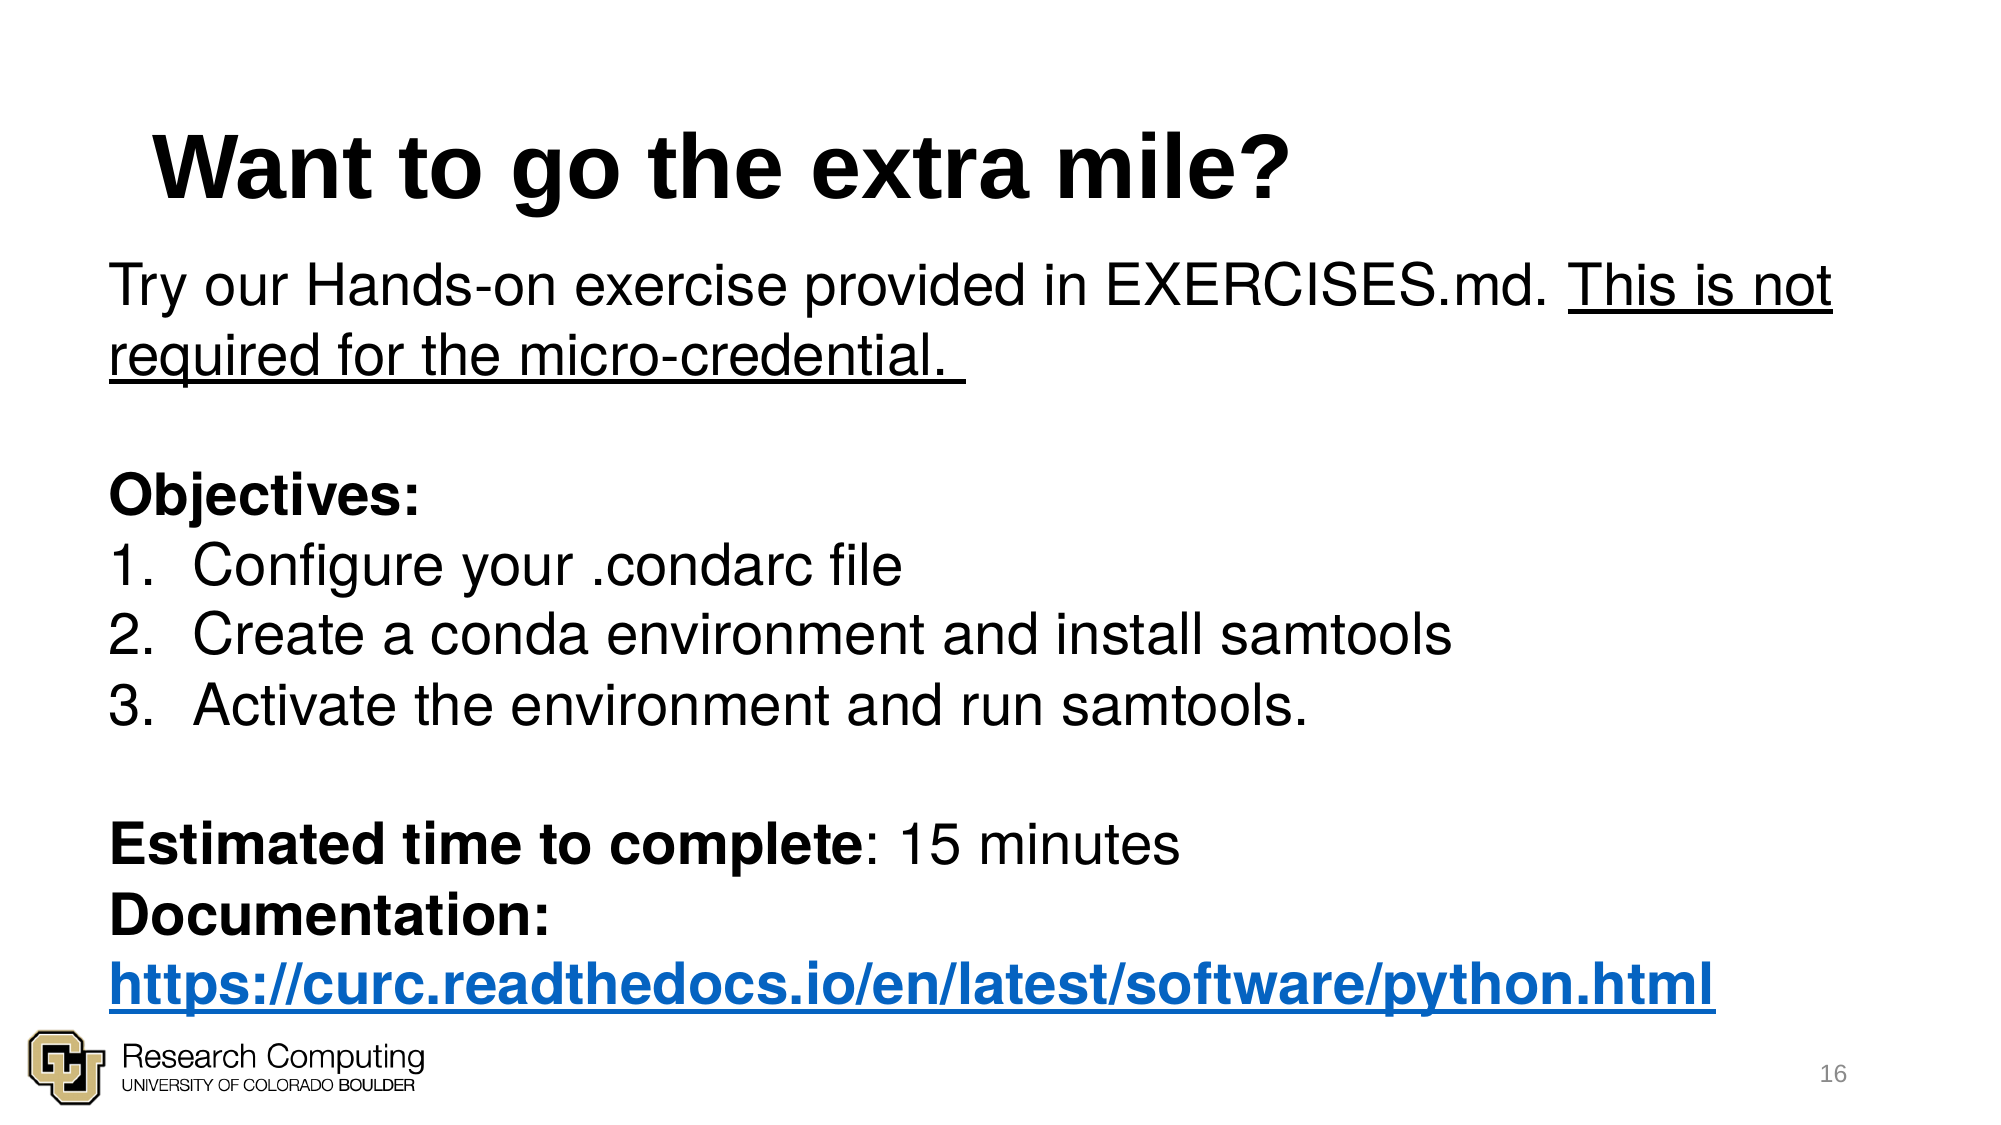

# Want to go the extra mile?
Try our Hands-on exercise provided in EXERCISES.md. This is not required for the micro-credential.

Objectives:
Configure your .condarc file
Create a conda environment and install samtools
Activate the environment and run samtools.

Estimated time to complete: 15 minutes
Documentation: https://curc.readthedocs.io/en/latest/software/python.html
16